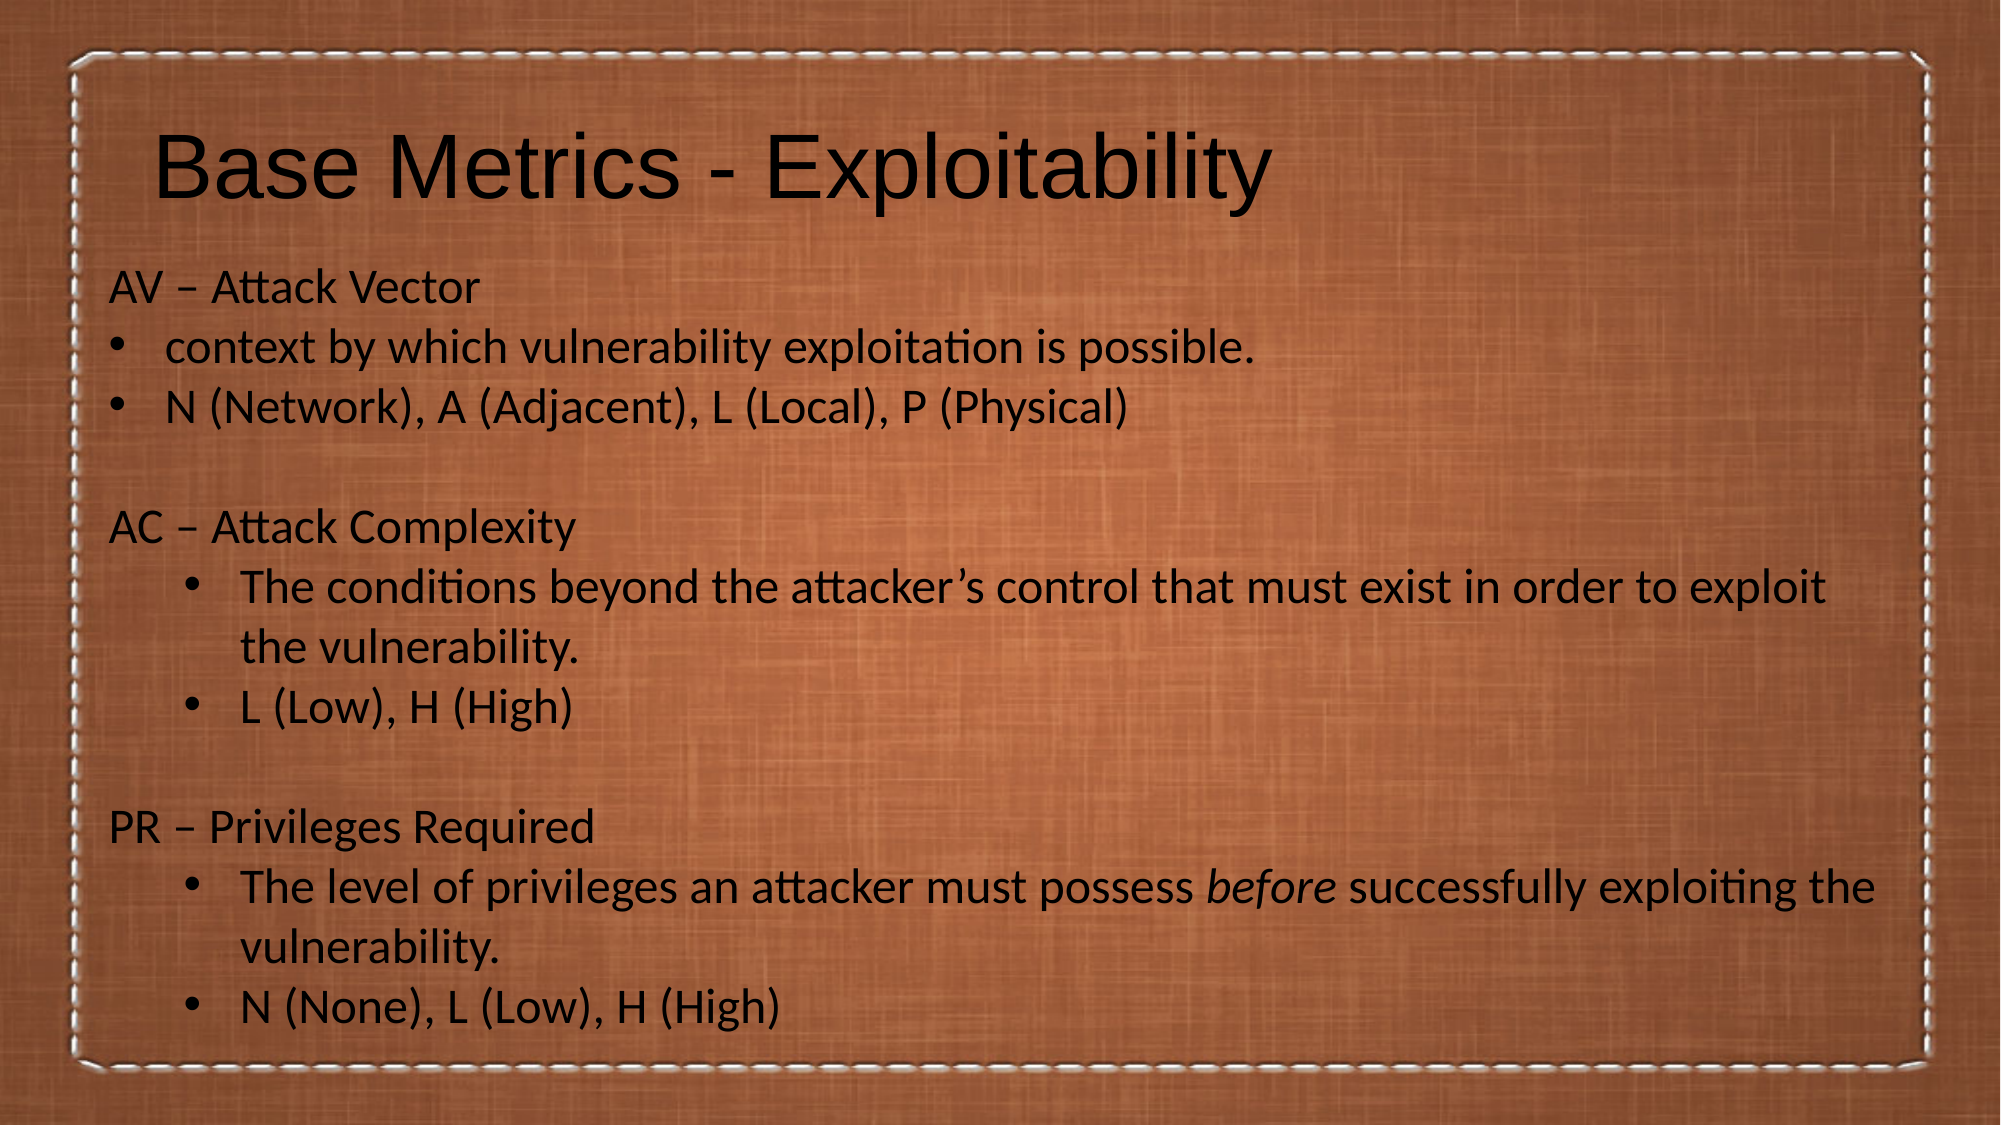

# Base Metrics - Exploitability
AV – Attack Vector
context by which vulnerability exploitation is possible.
N (Network), A (Adjacent), L (Local), P (Physical)

AC – Attack Complexity
The conditions beyond the attacker’s control that must exist in order to exploit the vulnerability.
L (Low), H (High)

PR – Privileges Required
The level of privileges an attacker must possess before successfully exploiting the vulnerability.
N (None), L (Low), H (High)